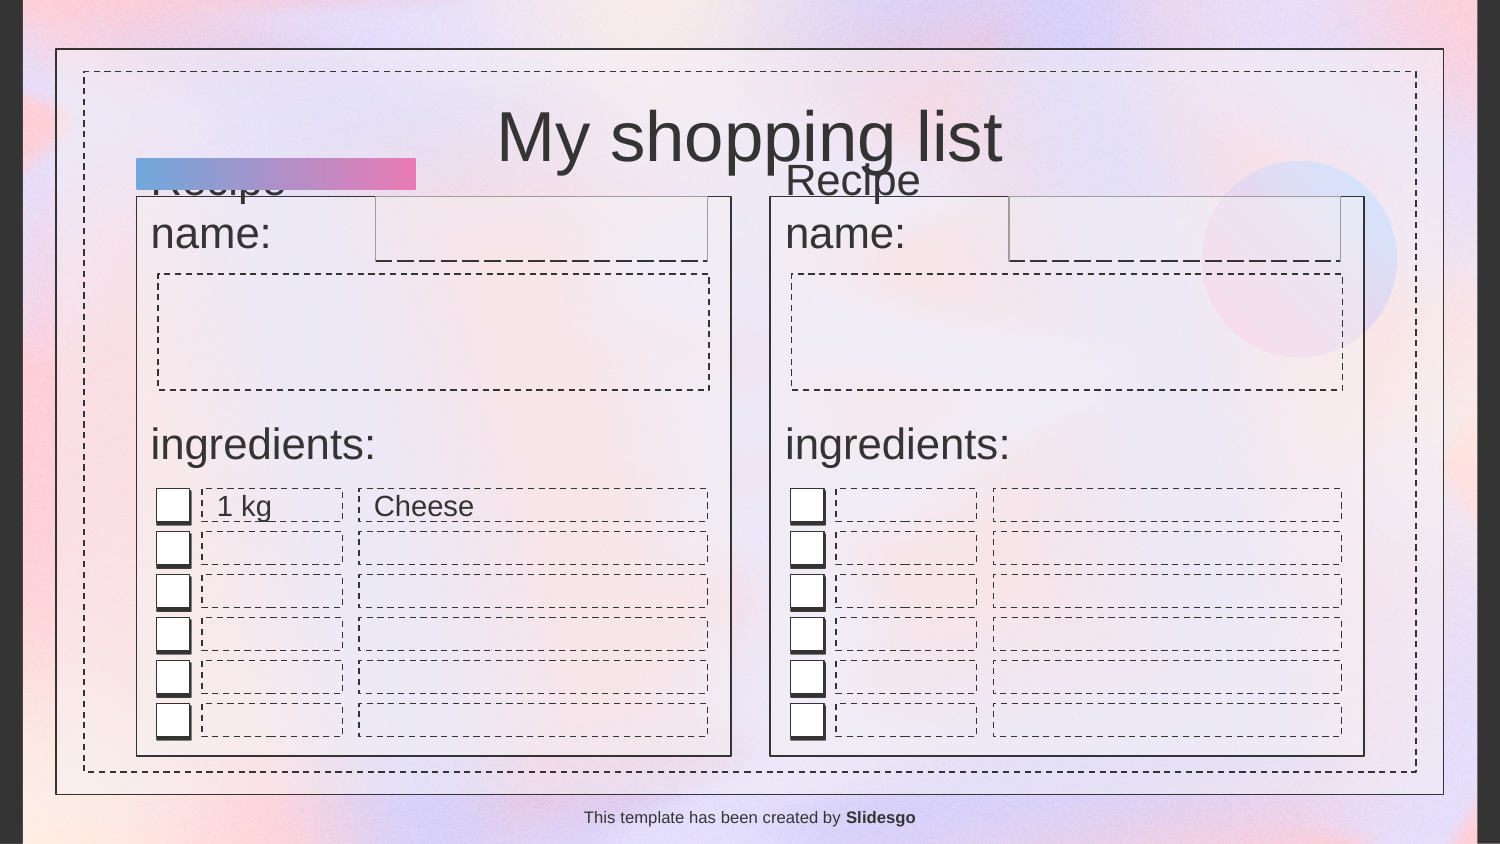

# My shopping list

Recipe name:
Recipe name:
|  |
| --- |
|  |
| --- |

ingredients:
ingredients:

1 kg
Cheese

This template has been created by Slidesgo